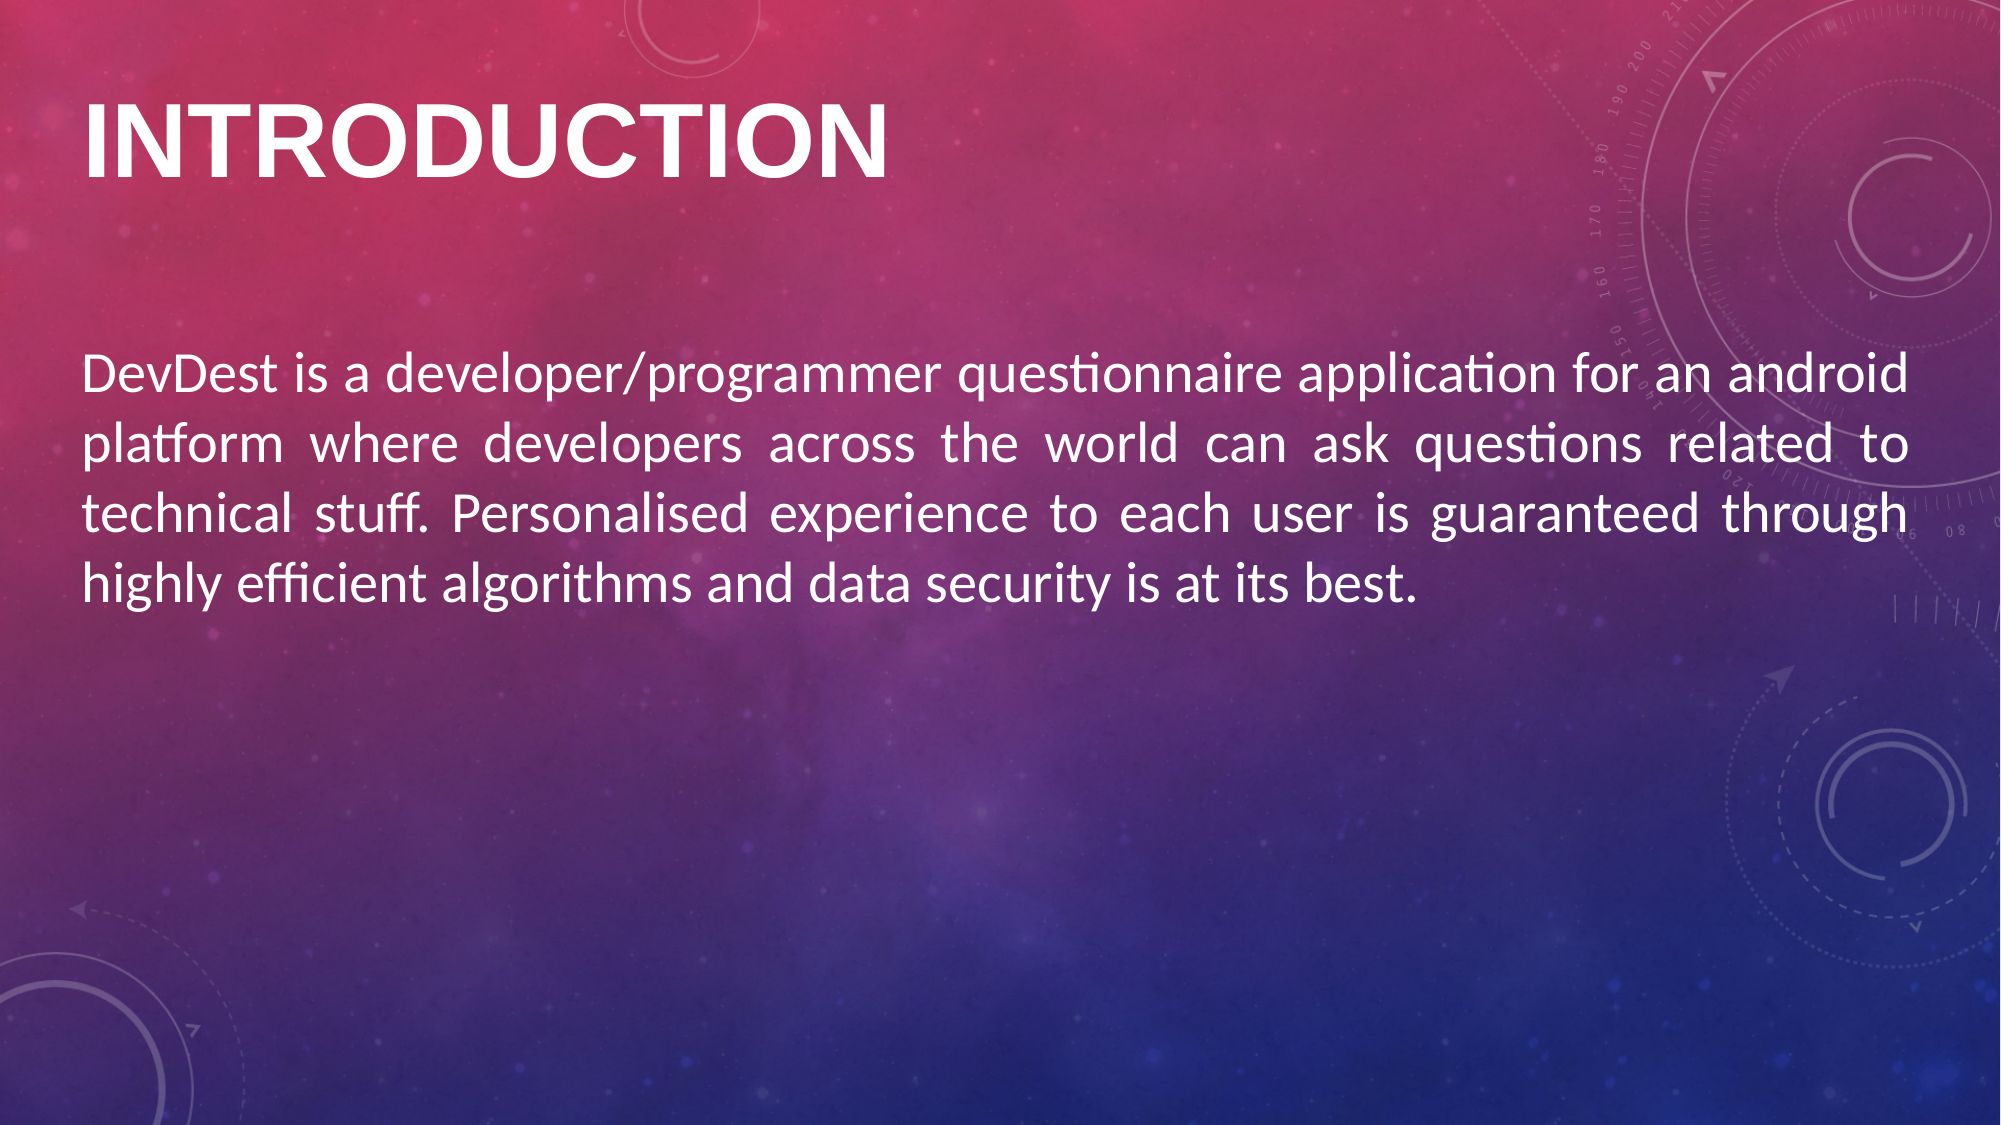

# Introduction
DevDest is a developer/programmer questionnaire application for an android platform where developers across the world can ask questions related to technical stuff. Personalised experience to each user is guaranteed through highly efficient algorithms and data security is at its best.